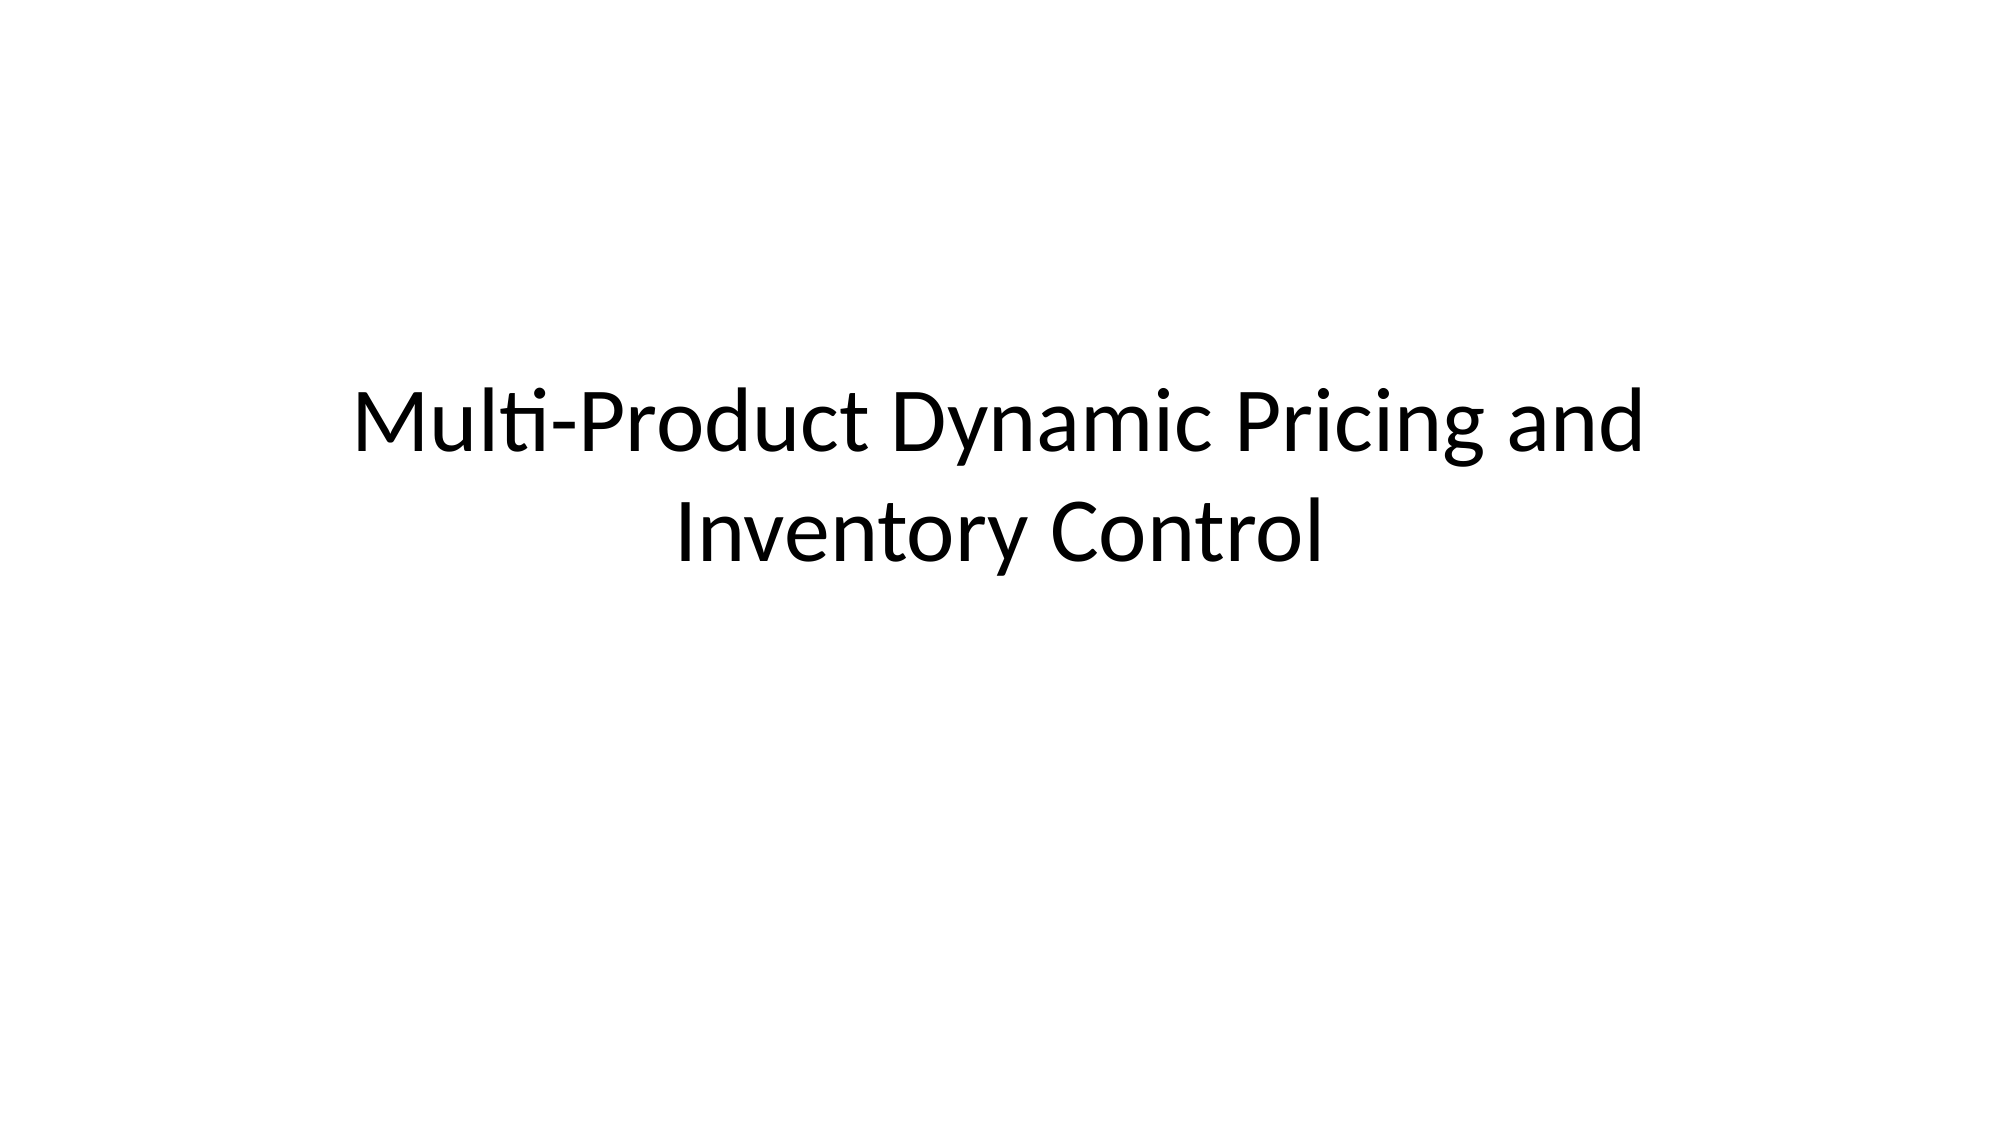

# Multi-Product Dynamic Pricing and Inventory Control